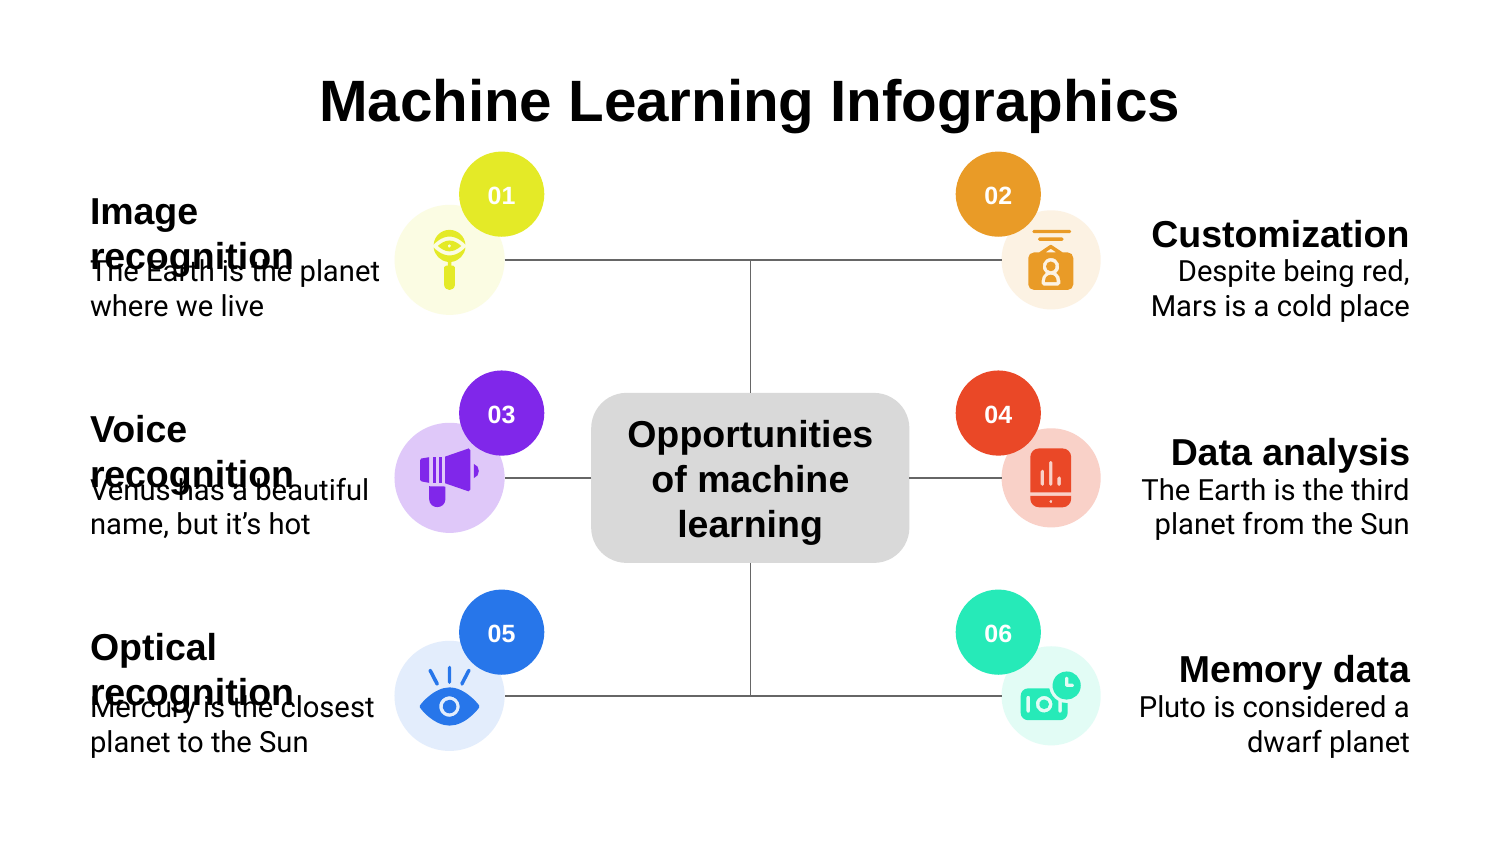

# Machine Learning Infographics
01
Image recognition
The Earth is the planet where we live
02
Customization
Despite being red, Mars is a cold place

03
Voice recognition
Venus has a beautiful name, but it’s hot
04
Data analysis
The Earth is the third planet from the Sun

Opportunities of machine learning

05
Optical recognition
Mercury is the closest planet to the Sun
06
Memory data
Pluto is considered a dwarf planet